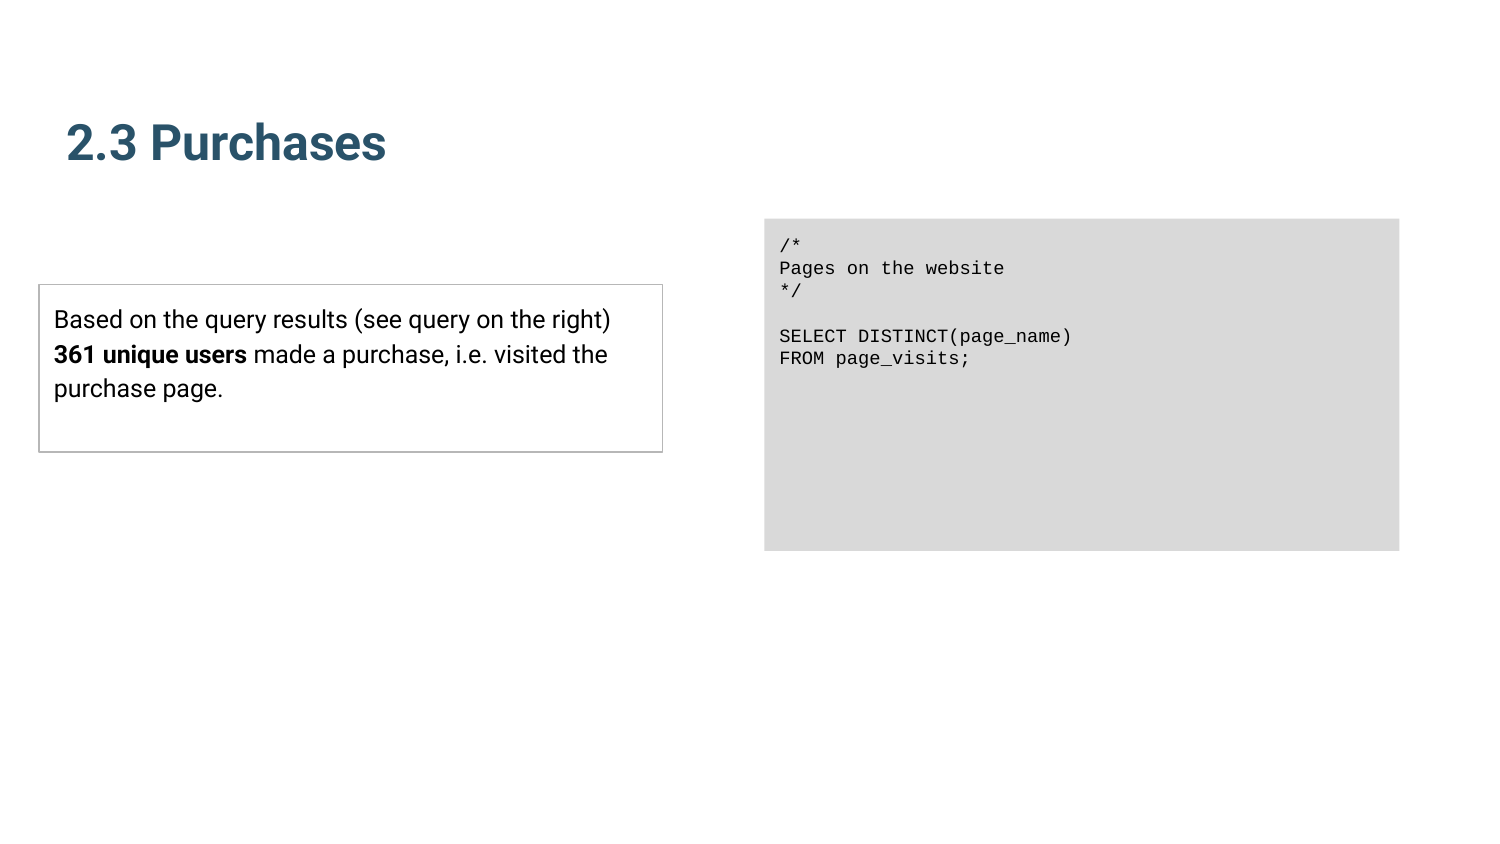

2.3 Purchases
/*
Pages on the website
*/

SELECT DISTINCT(page_name)
FROM page_visits;
Based on the query results (see query on the right) 361 unique users made a purchase, i.e. visited the purchase page.